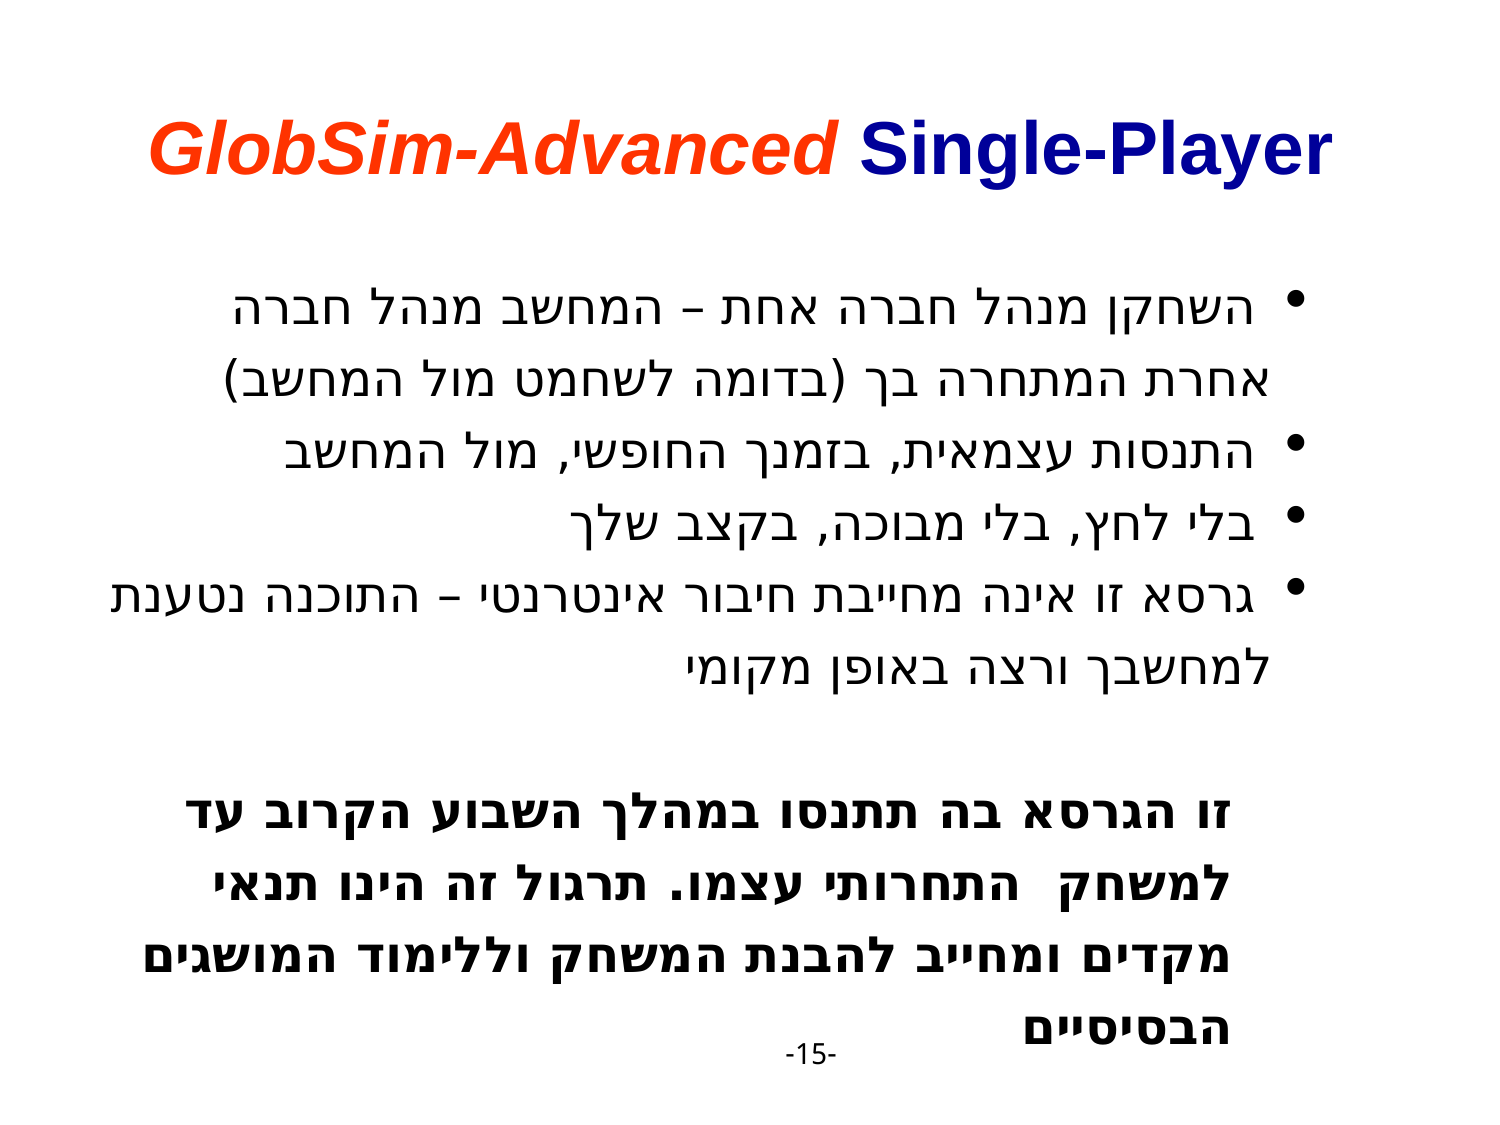

GlobSim-Advanced Single-Player

 השחקן מנהל חברה אחת – המחשב מנהל חברה אחרת המתחרה בך (בדומה לשחמט מול המחשב)
 התנסות עצמאית, בזמנך החופשי, מול המחשב
 בלי לחץ, בלי מבוכה, בקצב שלך
 גרסא זו אינה מחייבת חיבור אינטרנטי – התוכנה נטענת למחשבך ורצה באופן מקומי

זו הגרסא בה תתנסו במהלך השבוע הקרוב עד למשחק  התחרותי עצמו. תרגול זה הינו תנאי מקדים ומחייב להבנת המשחק וללימוד המושגים הבסיסיים

-15-